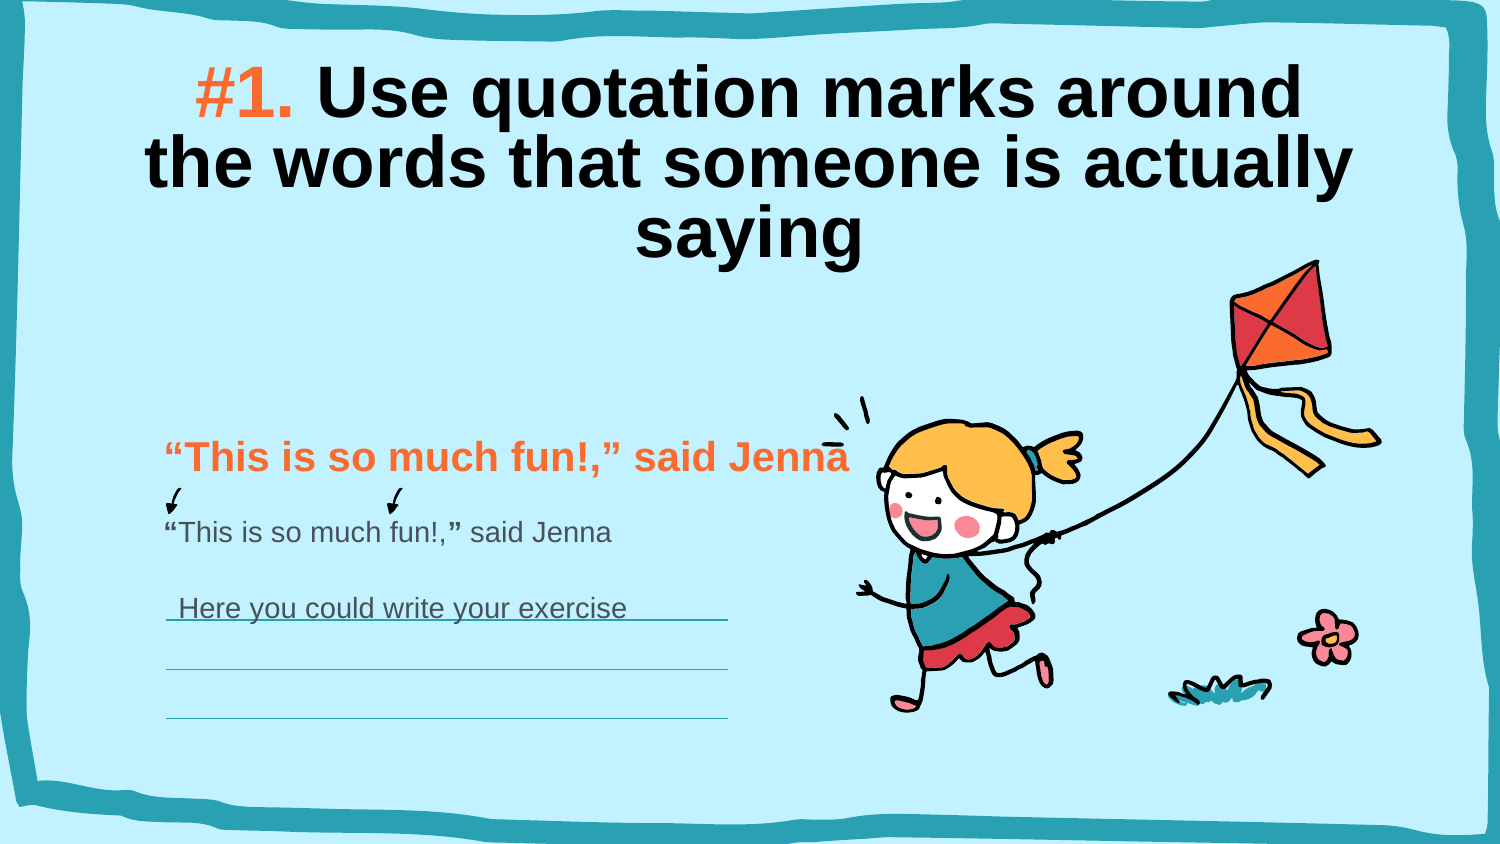

# #1. Use quotation marks around the words that someone is actually saying

“This is so much fun!,” said Jenna

“This is so much fun!,” said Jenna
Here you could write your exercise